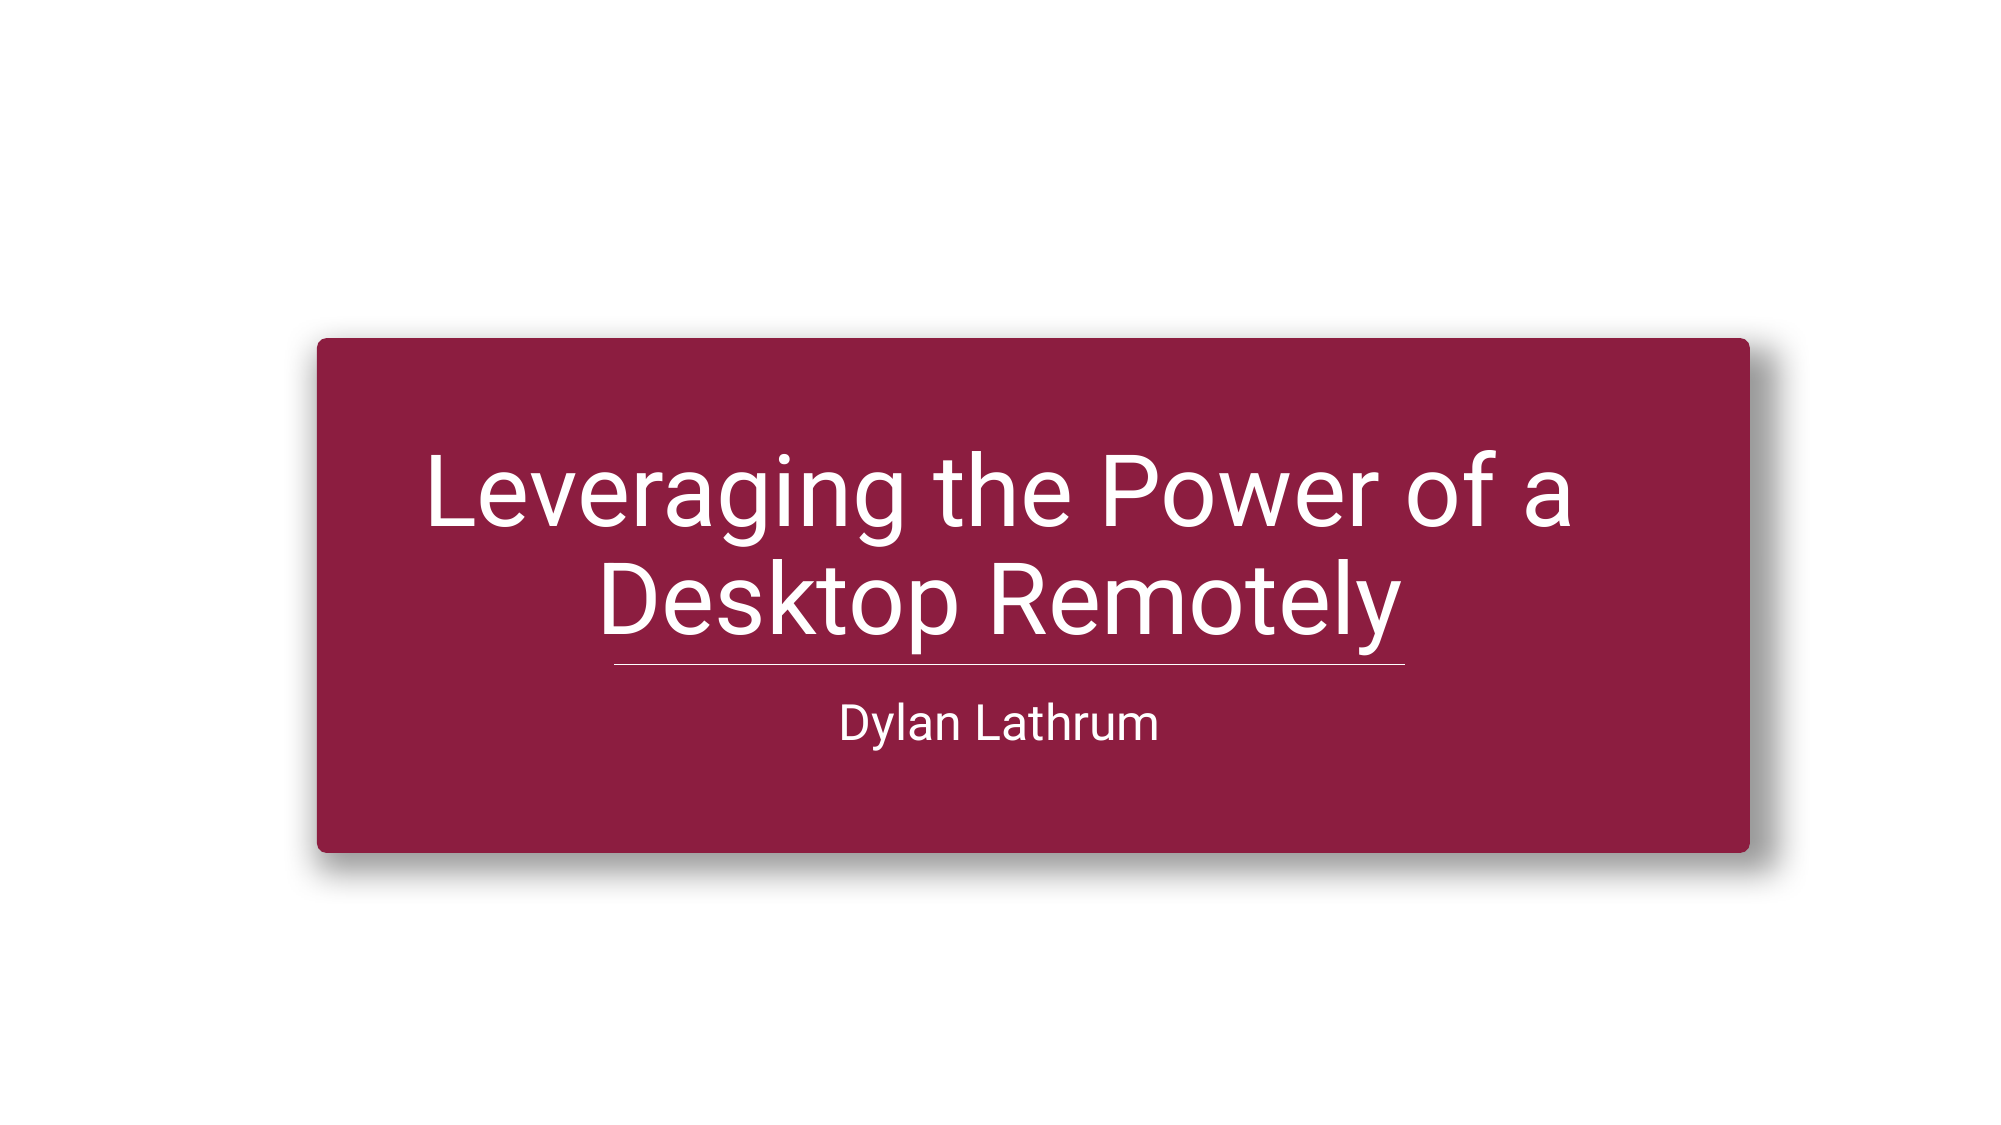

# Leveraging the Power of a Desktop Remotely

Dylan Lathrum